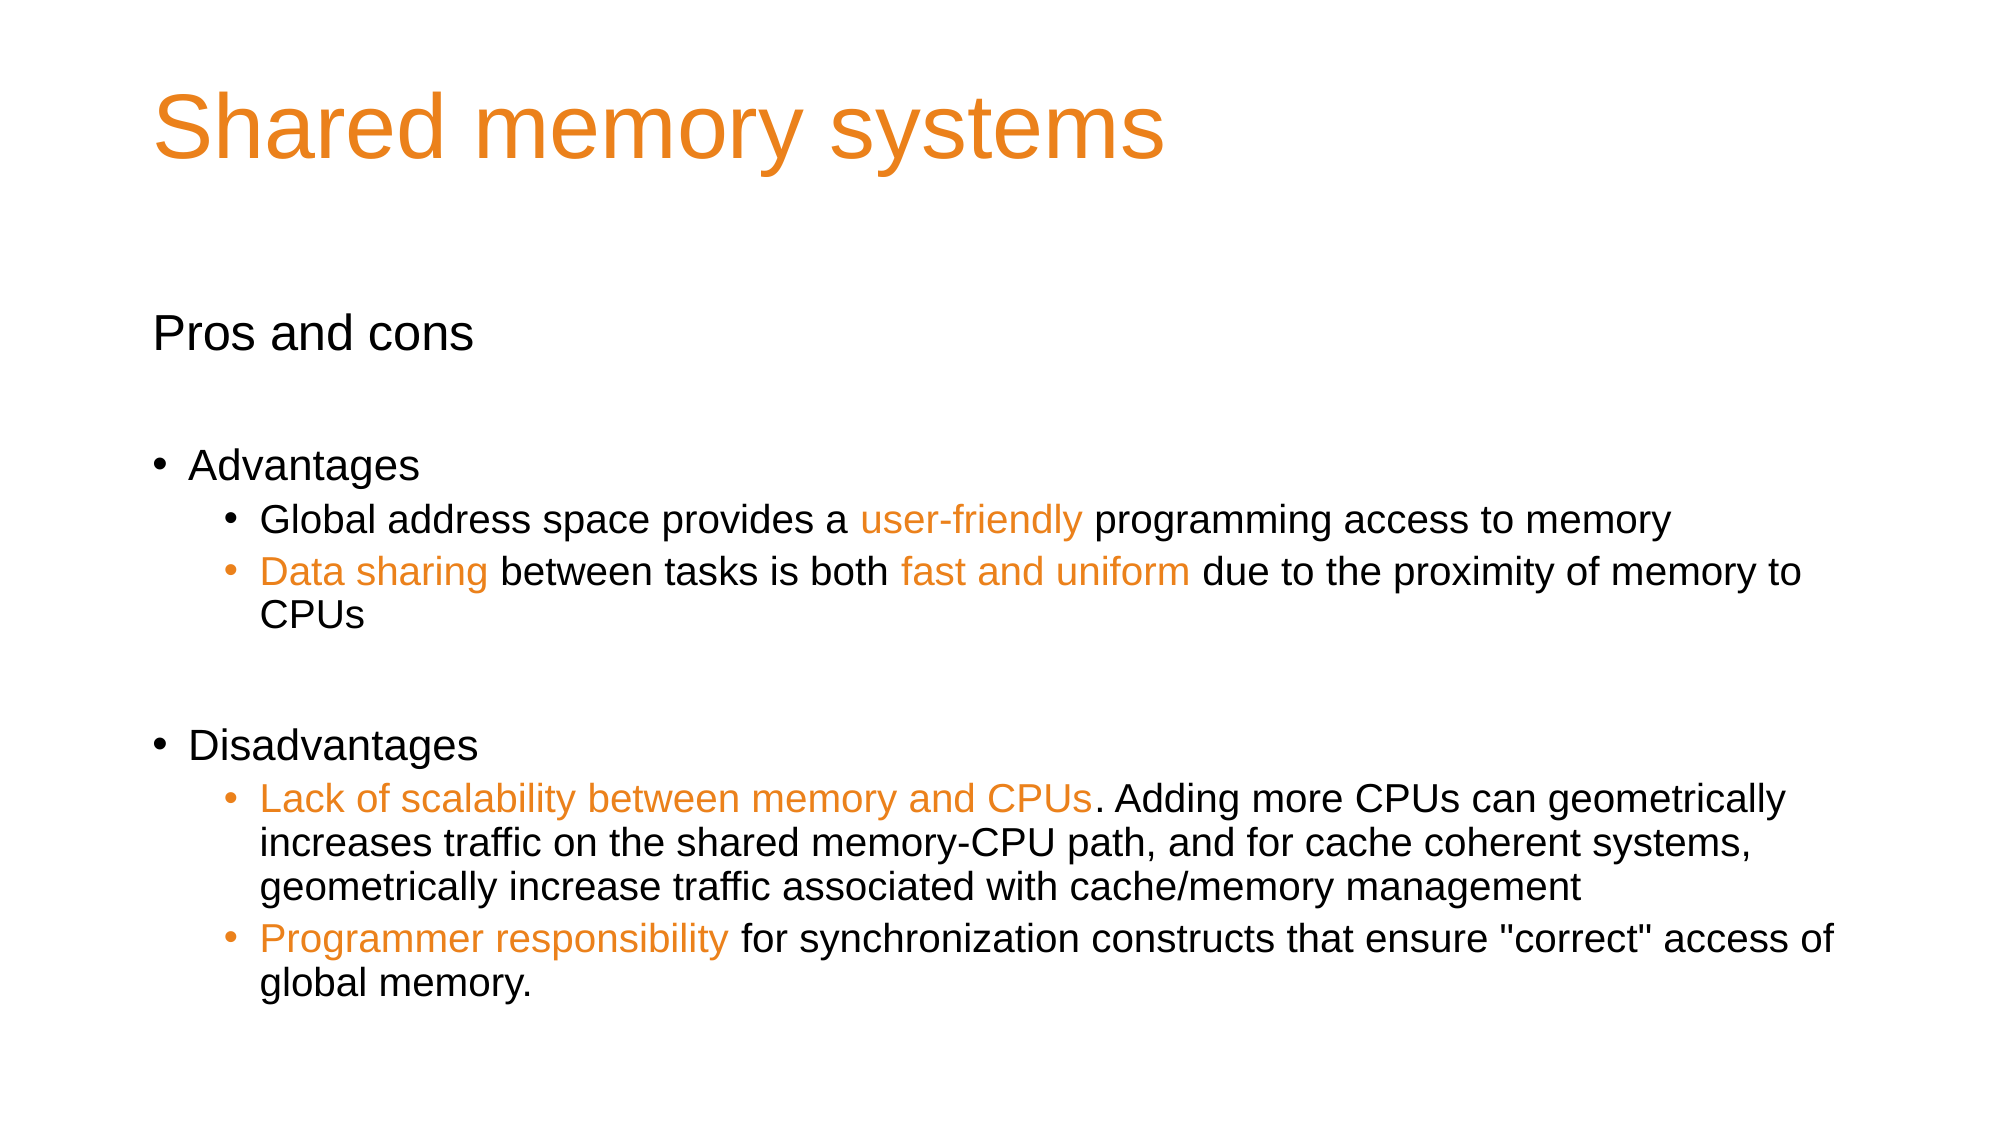

# Shared memory systems
Pros and cons

Advantages
Global address space provides a user-friendly programming access to memory
Data sharing between tasks is both fast and uniform due to the proximity of memory to CPUs

Disadvantages
Lack of scalability between memory and CPUs. Adding more CPUs can geometrically increases traffic on the shared memory-CPU path, and for cache coherent systems, geometrically increase traffic associated with cache/memory management
Programmer responsibility for synchronization constructs that ensure "correct" access of global memory.